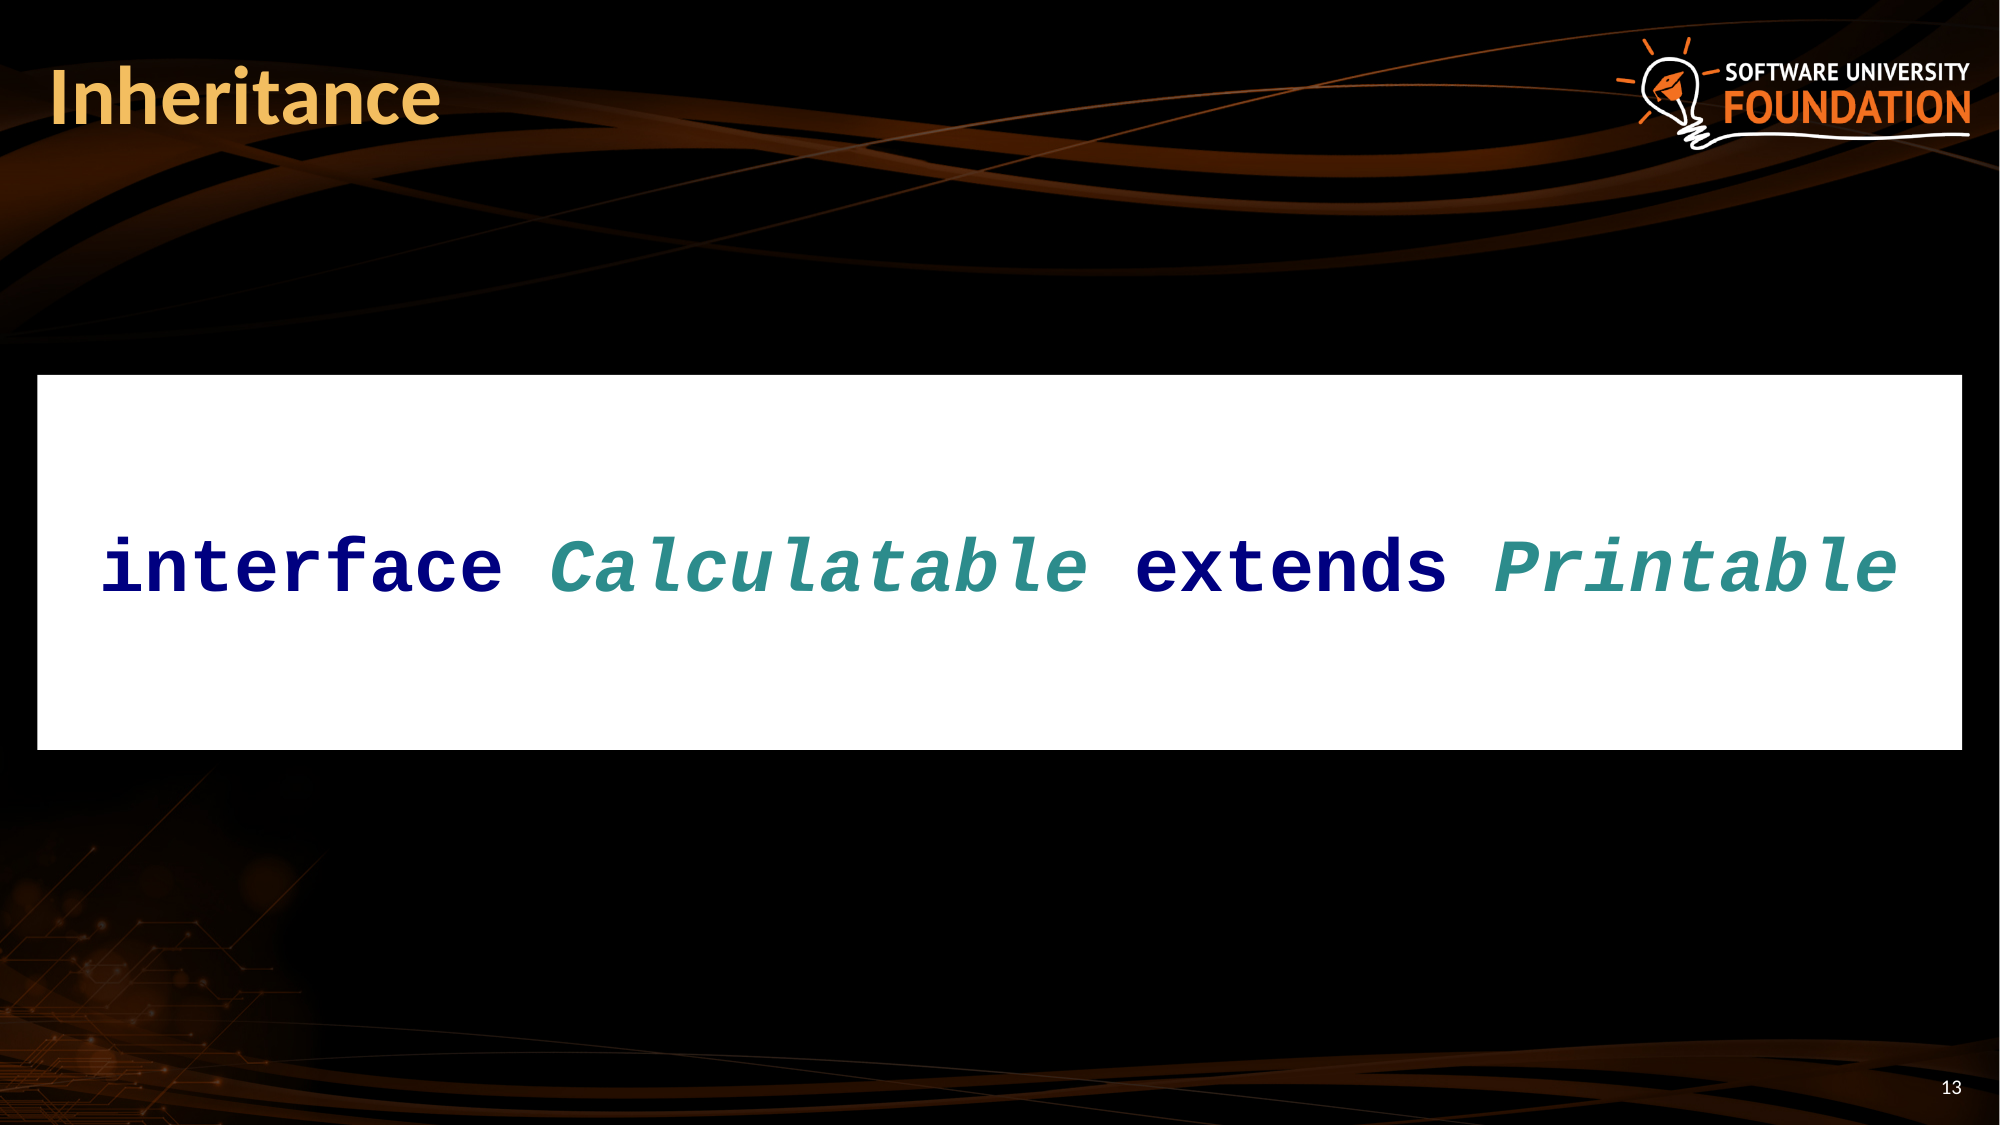

# Inheritance

interface Calculatable extends Printable
13